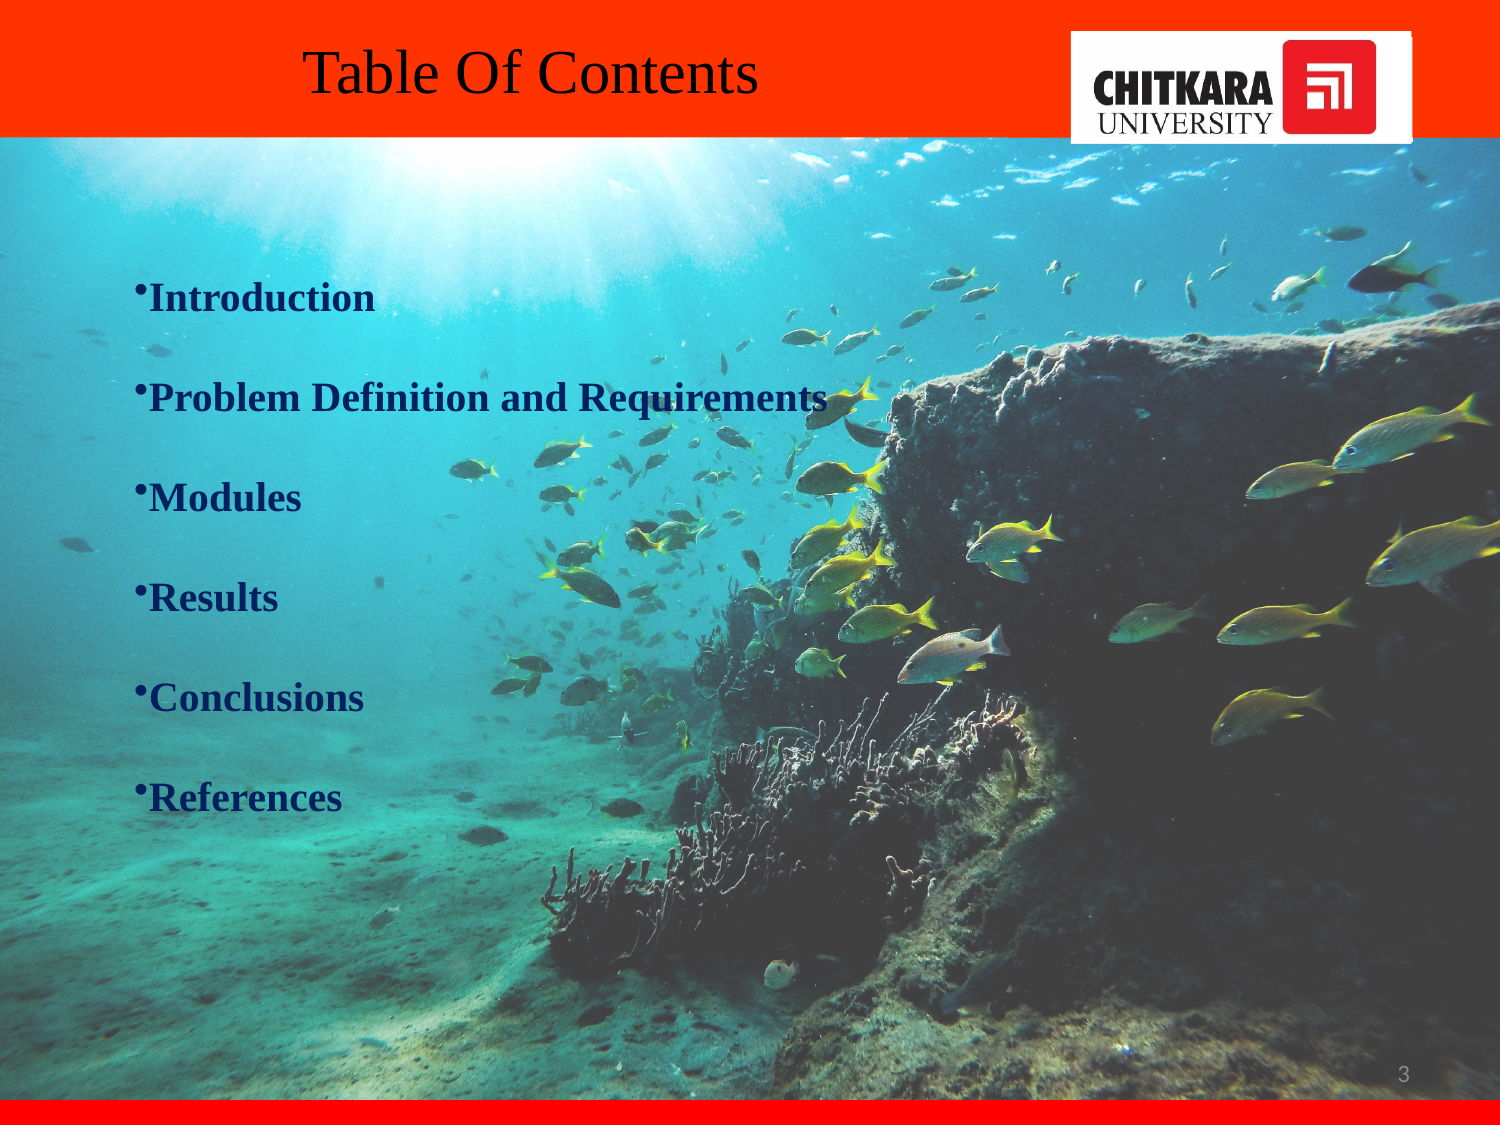

# Table Of Contents
Introduction

Problem Definition and Requirements

Modules

Results

Conclusions

References
3